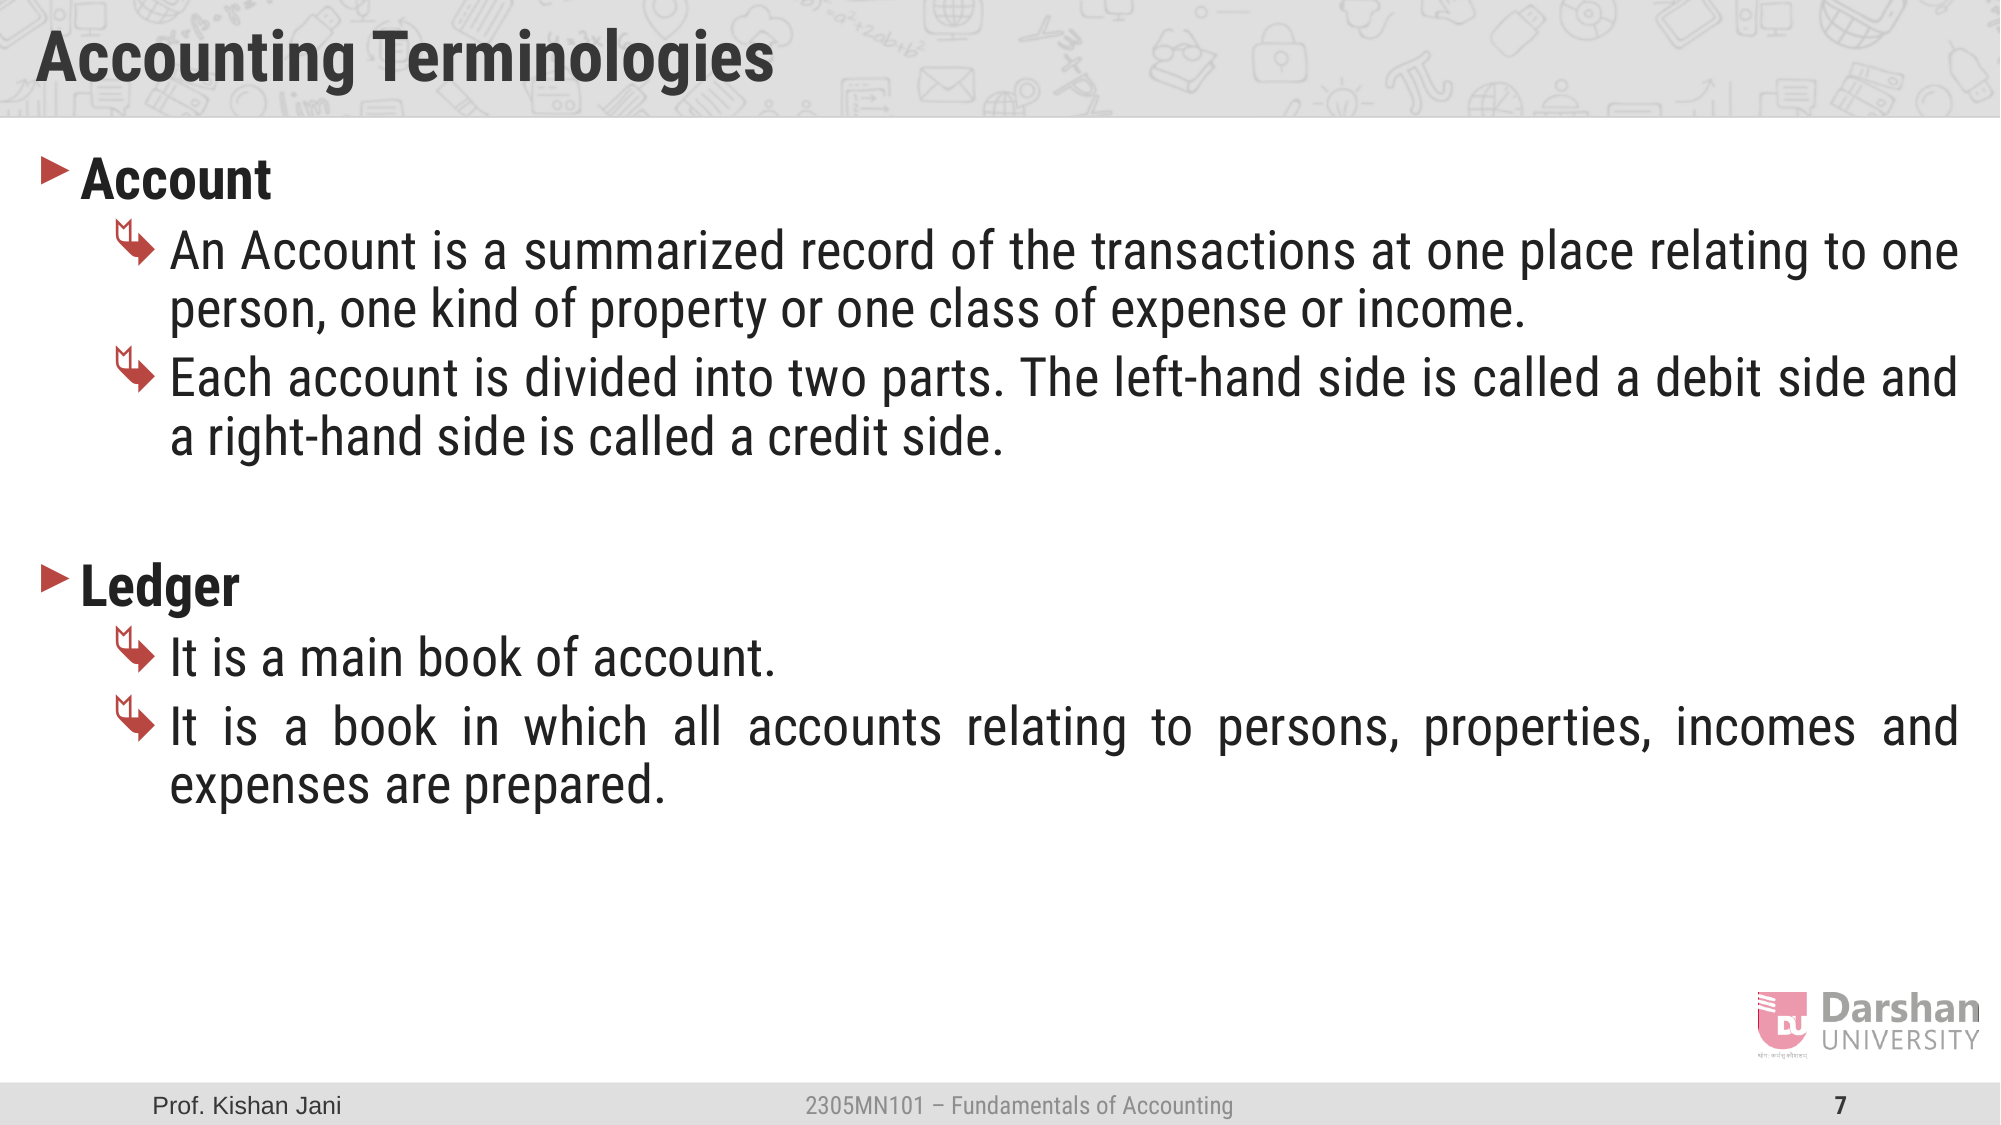

# Accounting Terminologies
Account
An Account is a summarized record of the transactions at one place relating to one person, one kind of property or one class of expense or income.
Each account is divided into two parts. The left-hand side is called a debit side and a right-hand side is called a credit side.

Ledger
It is a main book of account.
It is a book in which all accounts relating to persons, properties, incomes and expenses are prepared.